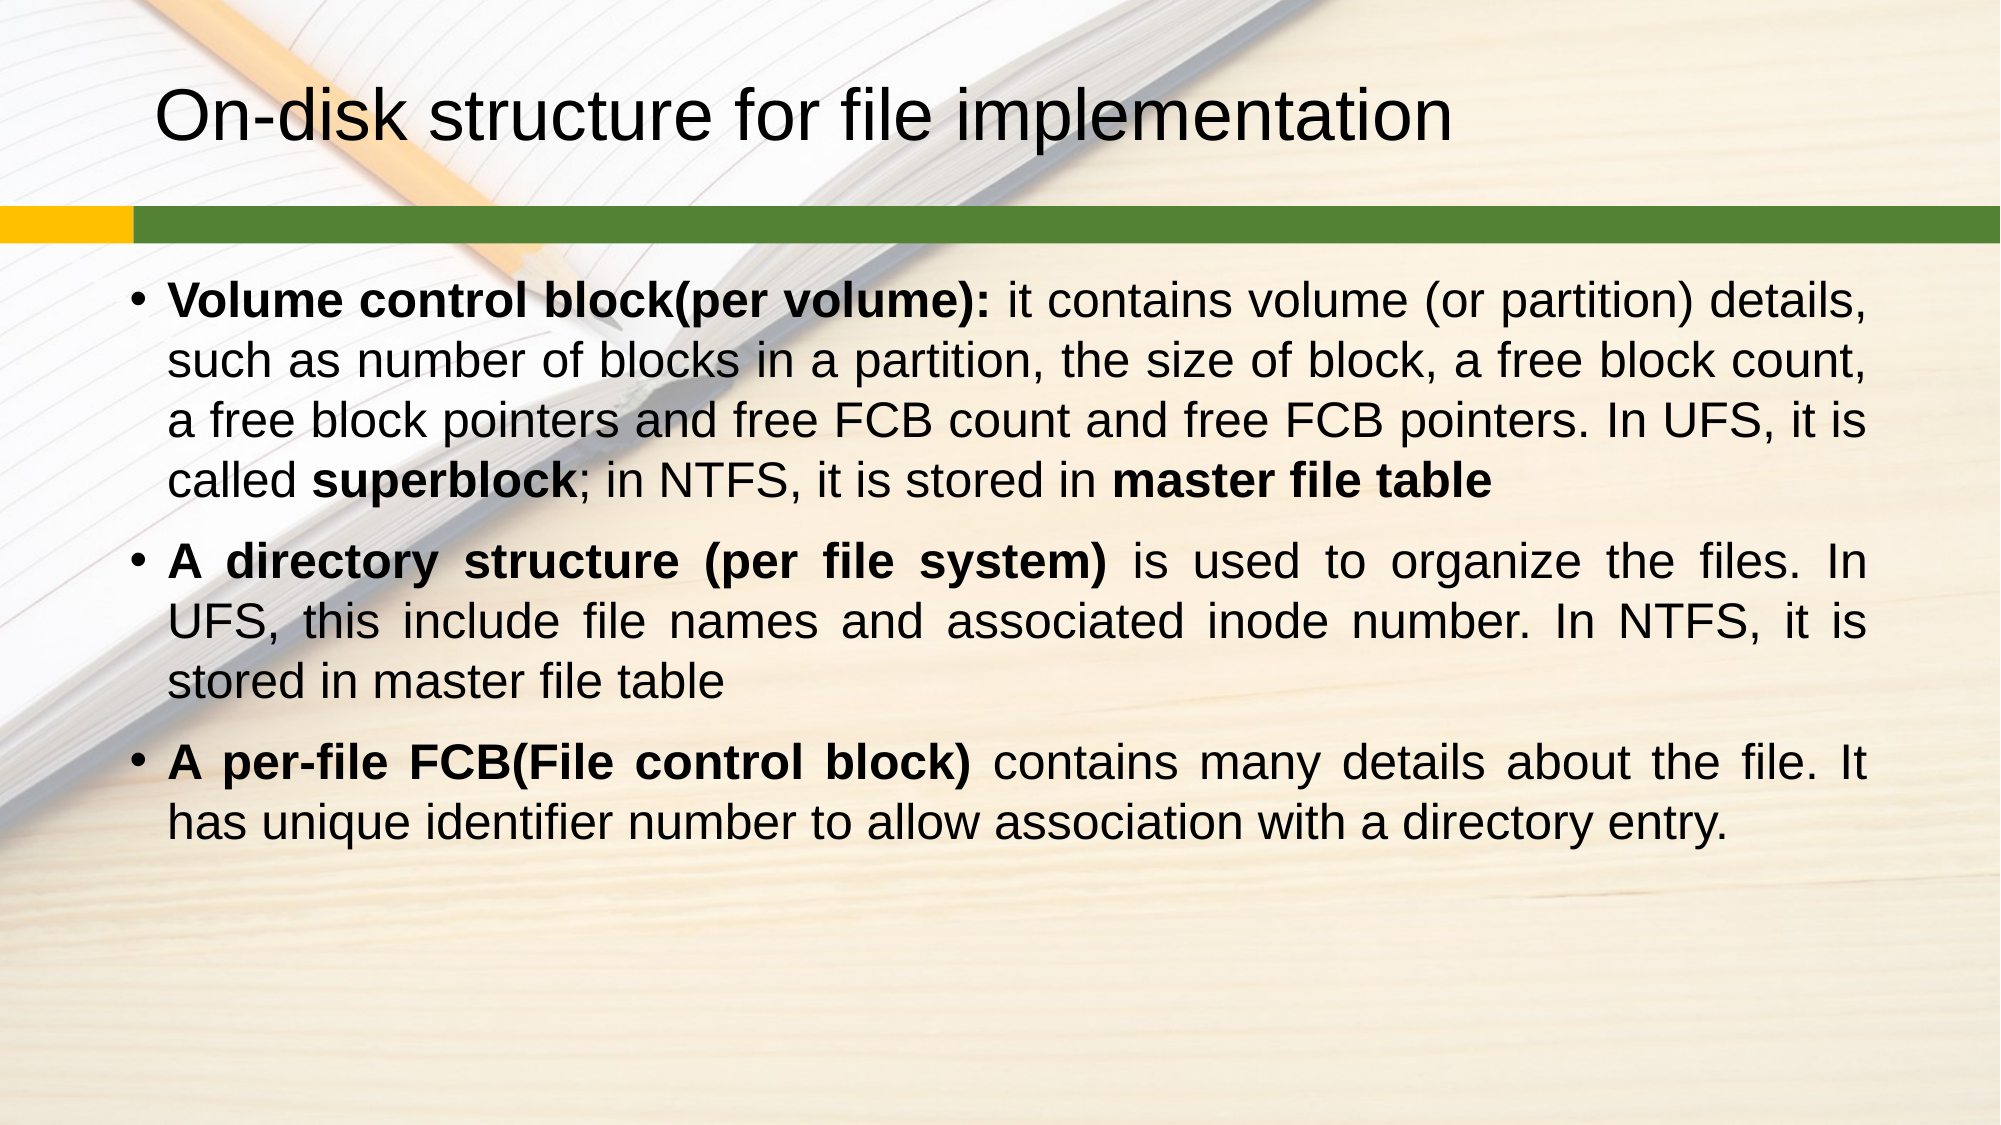

# On-disk structure for file implementation
Volume control block(per volume): it contains volume (or partition) details, such as number of blocks in a partition, the size of block, a free block count, a free block pointers and free FCB count and free FCB pointers. In UFS, it is called superblock; in NTFS, it is stored in master file table
A directory structure (per file system) is used to organize the files. In UFS, this include file names and associated inode number. In NTFS, it is stored in master file table
A per-file FCB(File control block) contains many details about the file. It has unique identifier number to allow association with a directory entry.